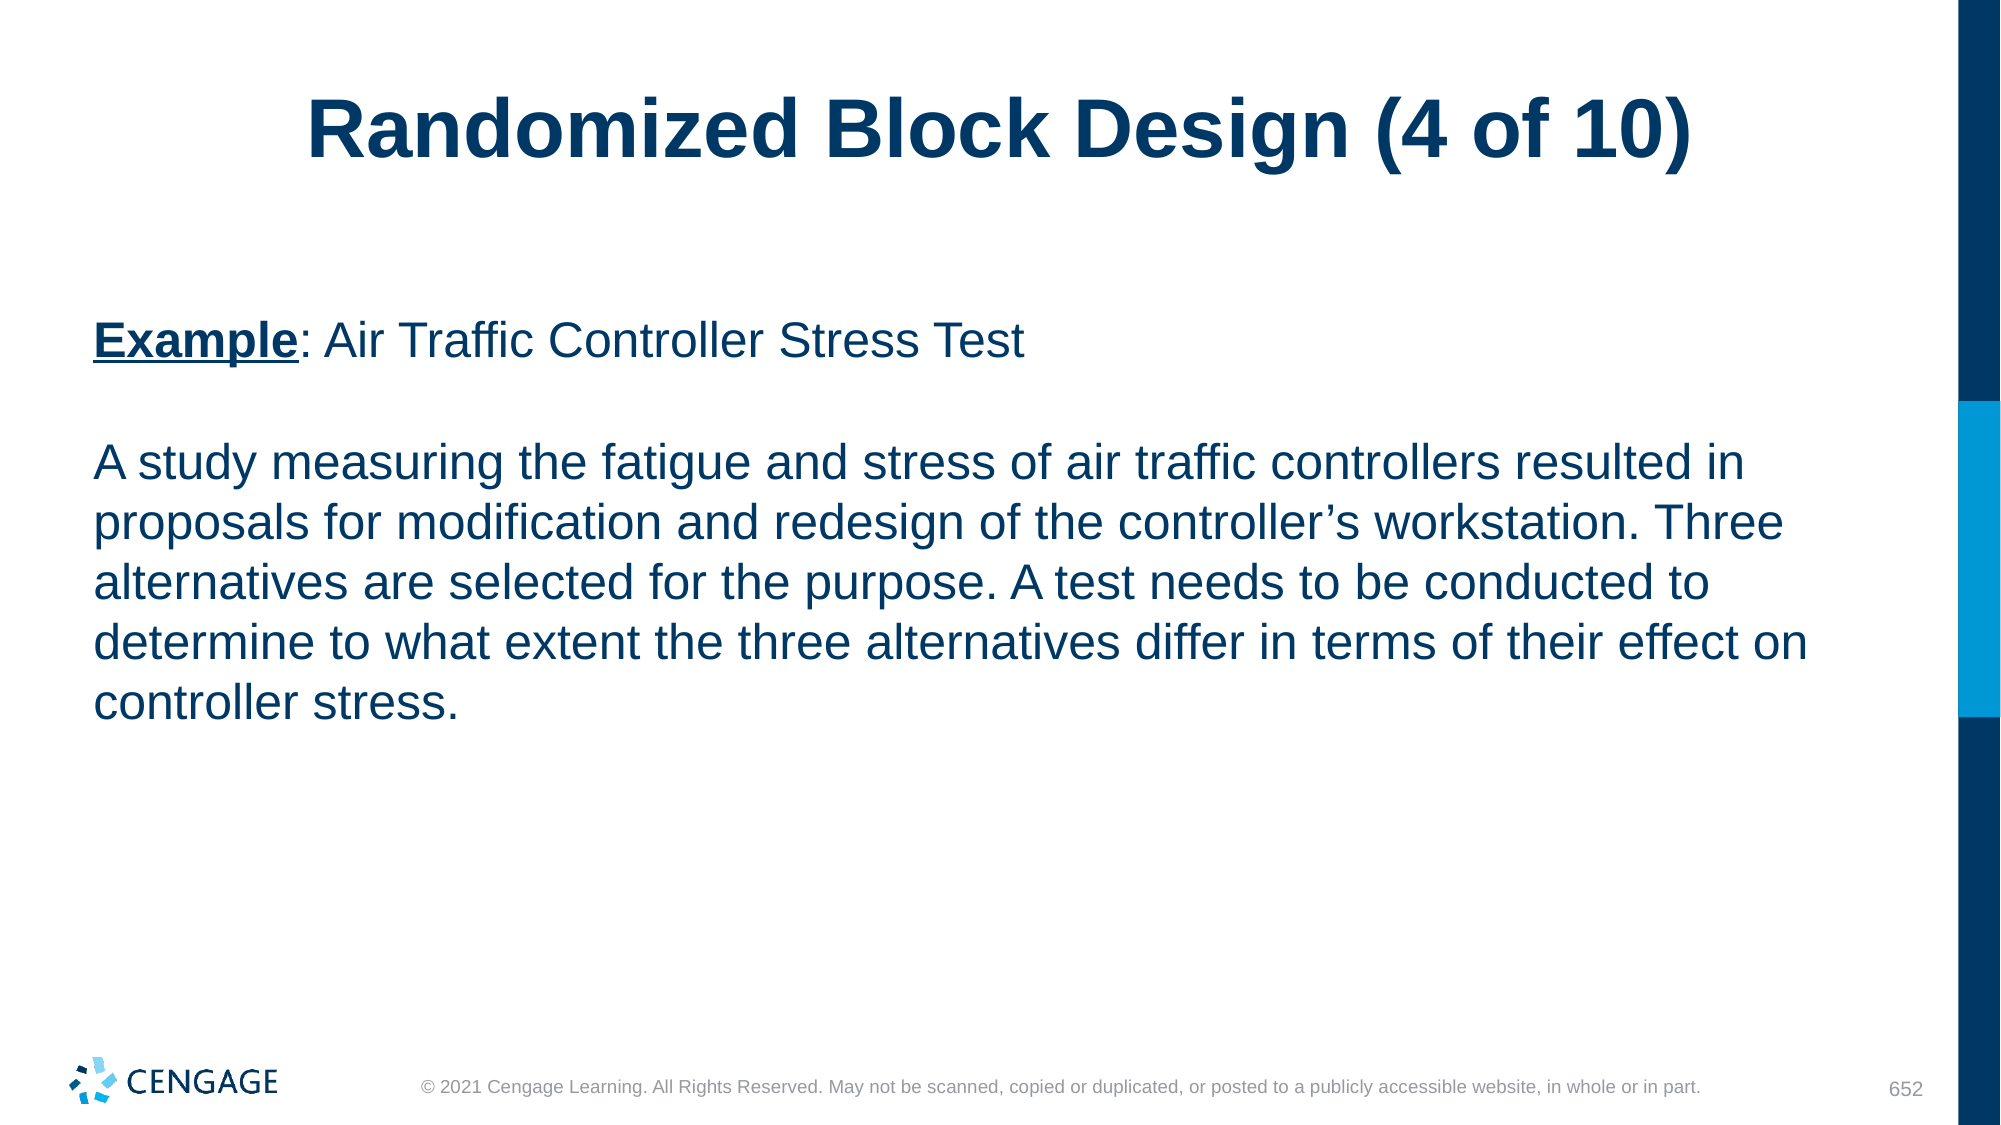

# Randomized Block Design (4 of 10)
Example: Air Traffic Controller Stress Test
A study measuring the fatigue and stress of air traffic controllers resulted in proposals for modification and redesign of the controller’s workstation. Three alternatives are selected for the purpose. A test needs to be conducted to determine to what extent the three alternatives differ in terms of their effect on controller stress.